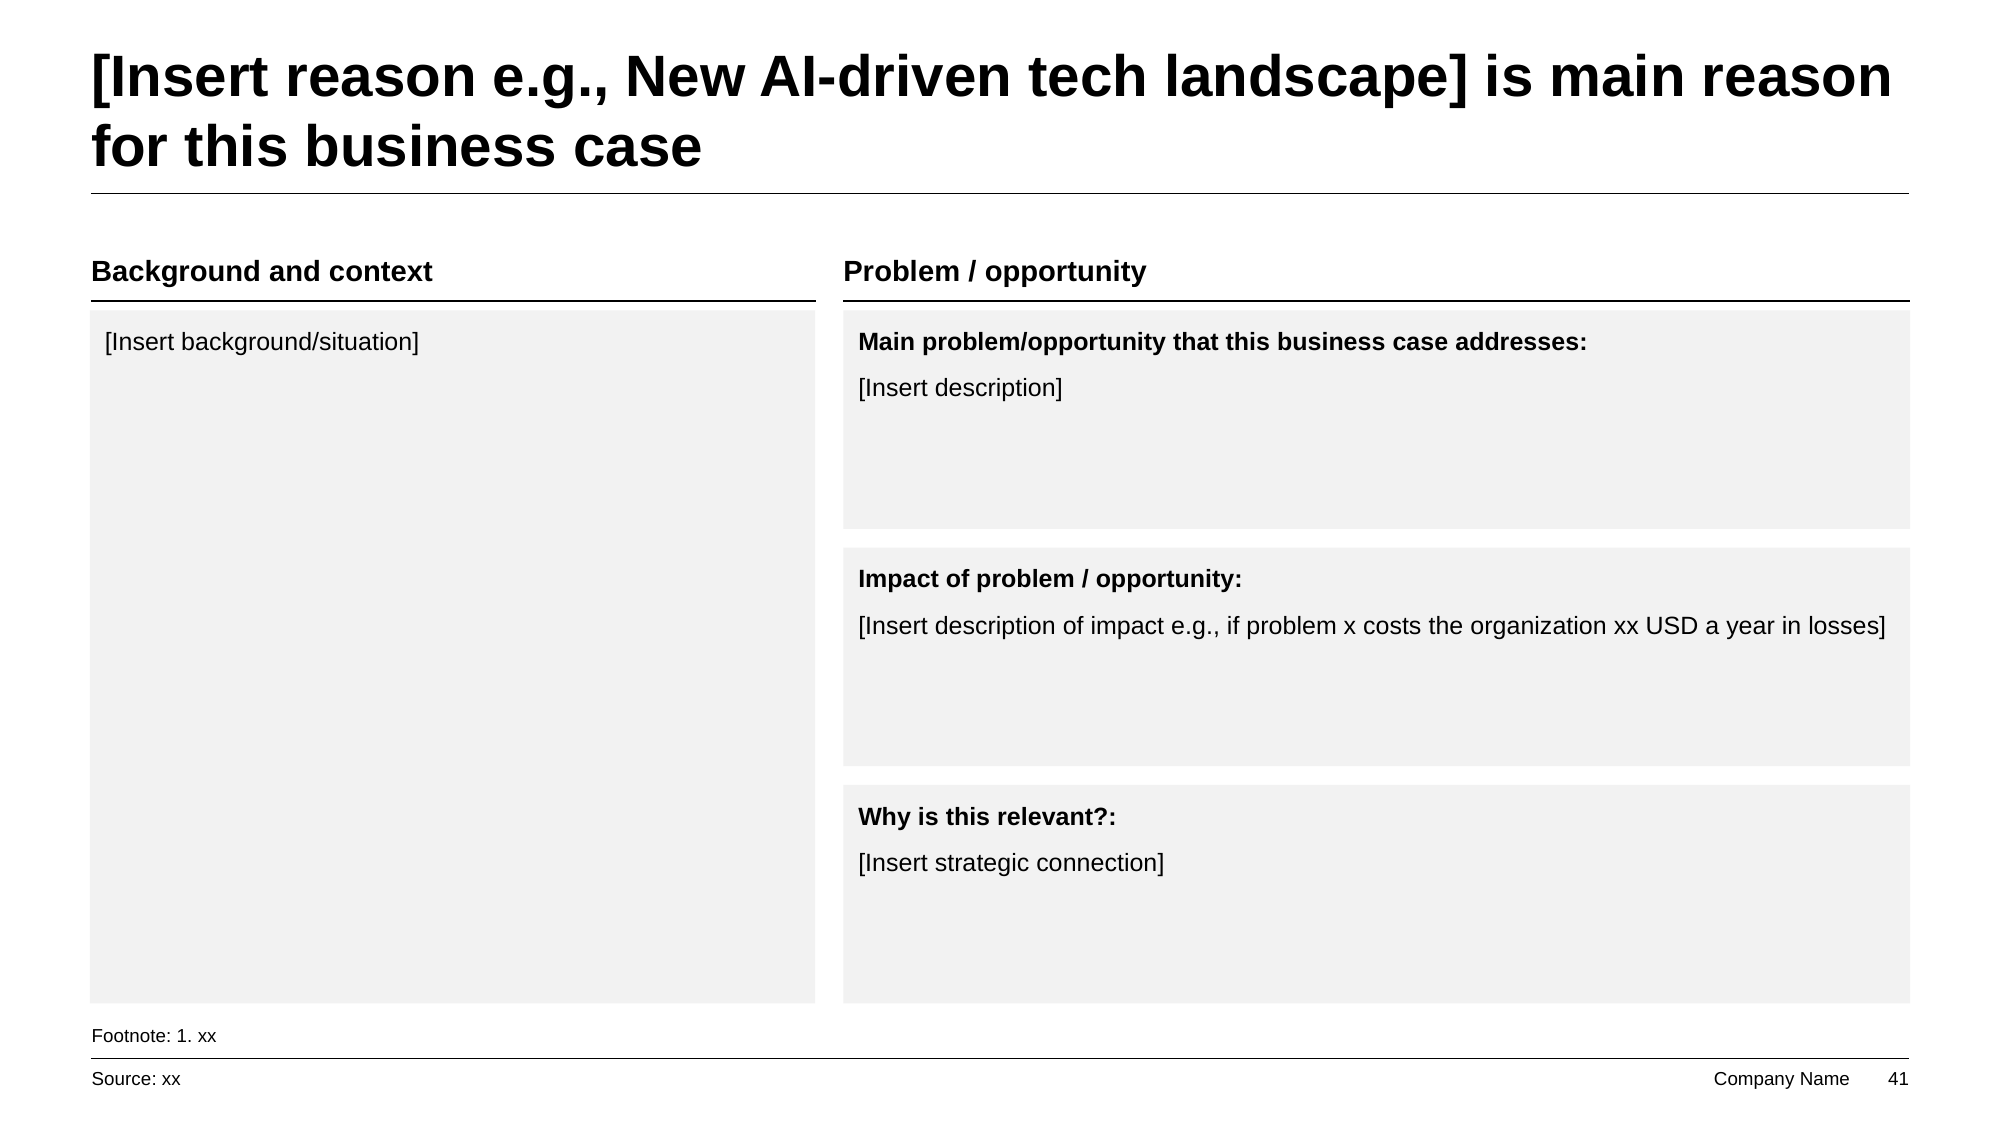

# [Insert reason e.g., New AI-driven tech landscape] is main reason for this business case
Background and context
Problem / opportunity
[Insert background/situation]
Main problem/opportunity that this business case addresses:
[Insert description]
Impact of problem / opportunity:
[Insert description of impact e.g., if problem x costs the organization xx USD a year in losses]
Why is this relevant?:
[Insert strategic connection]
Footnote: 1. xx
Source: xx